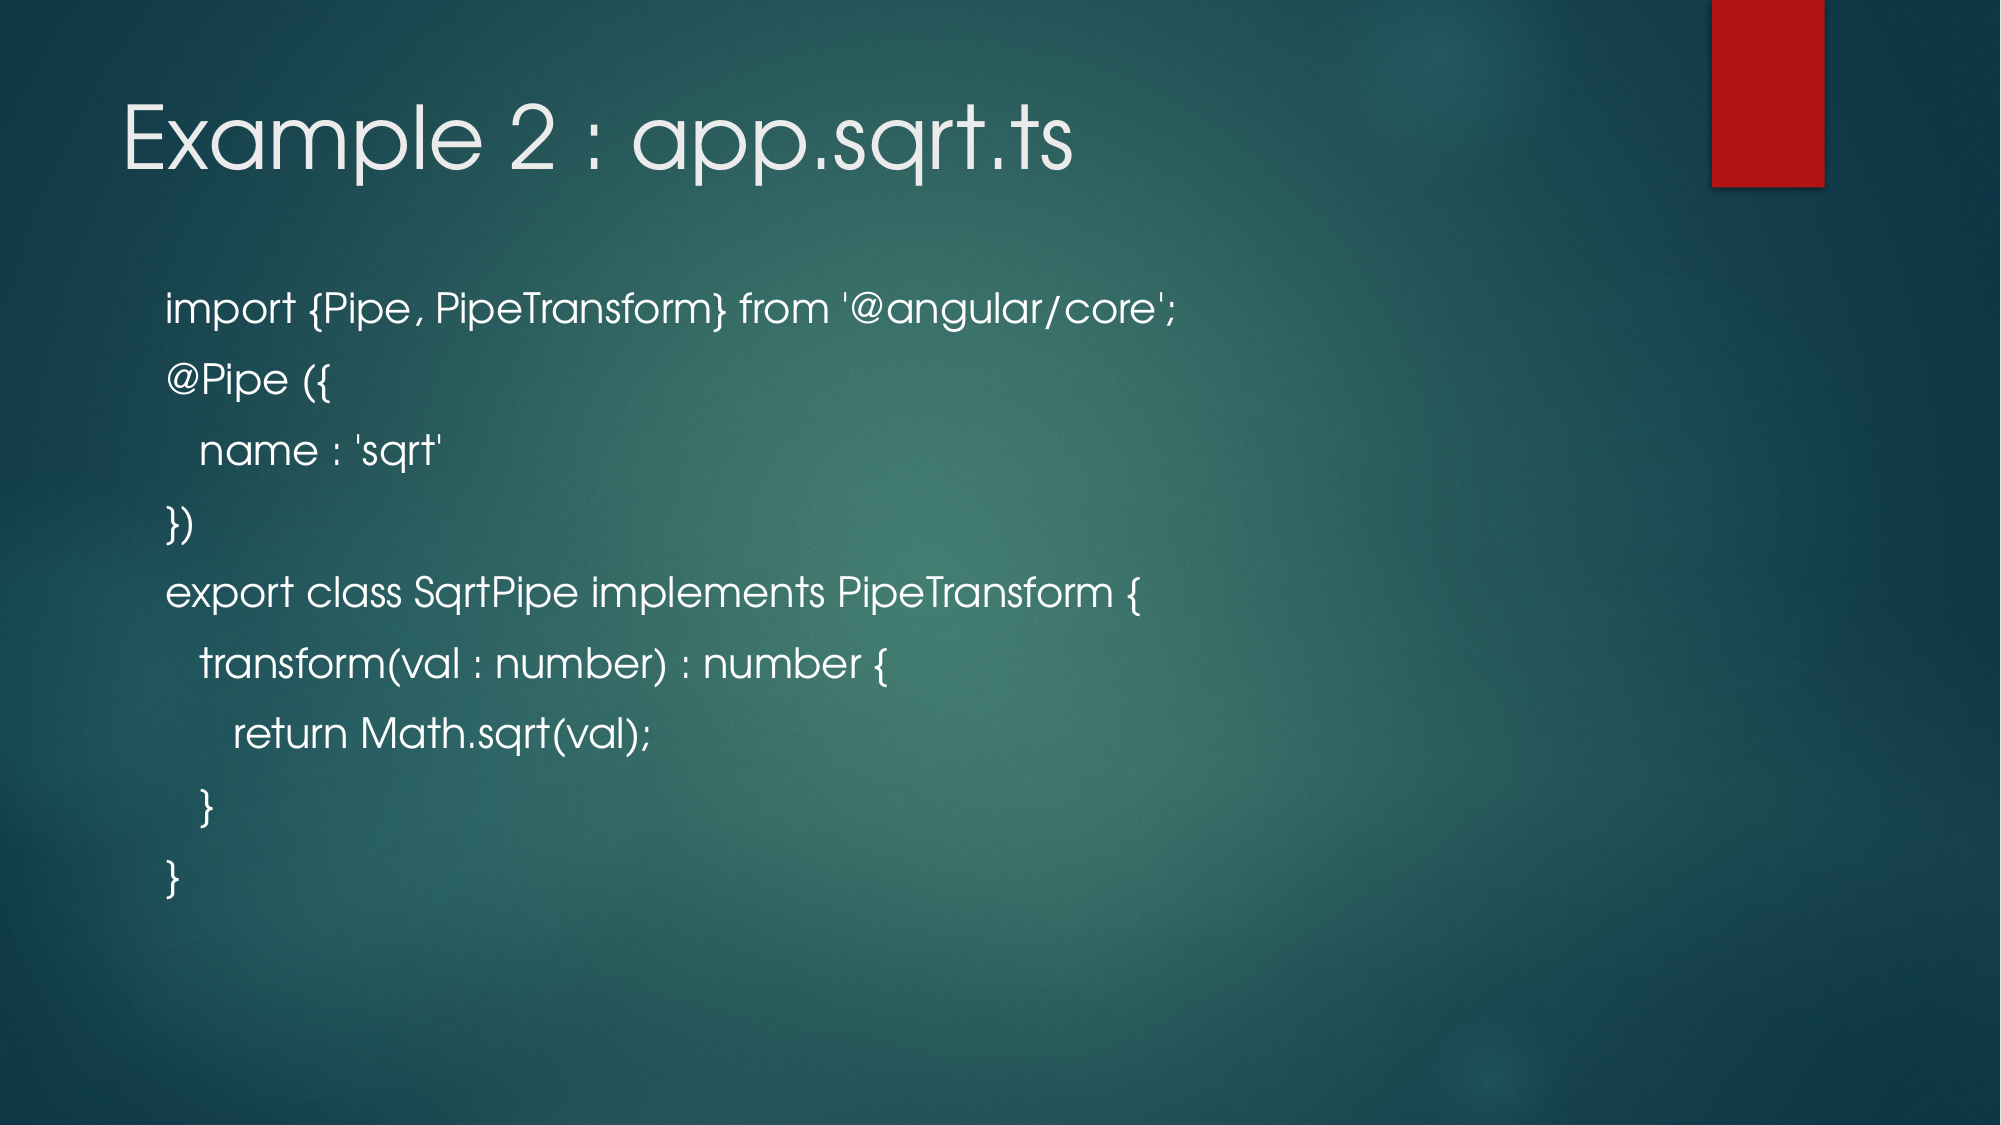

# Example 2 : app.sqrt.ts
import {Pipe, PipeTransform} from '@angular/core';
@Pipe ({
   name : 'sqrt'
})
export class SqrtPipe implements PipeTransform {
   transform(val : number) : number {
      return Math.sqrt(val);
   }
}